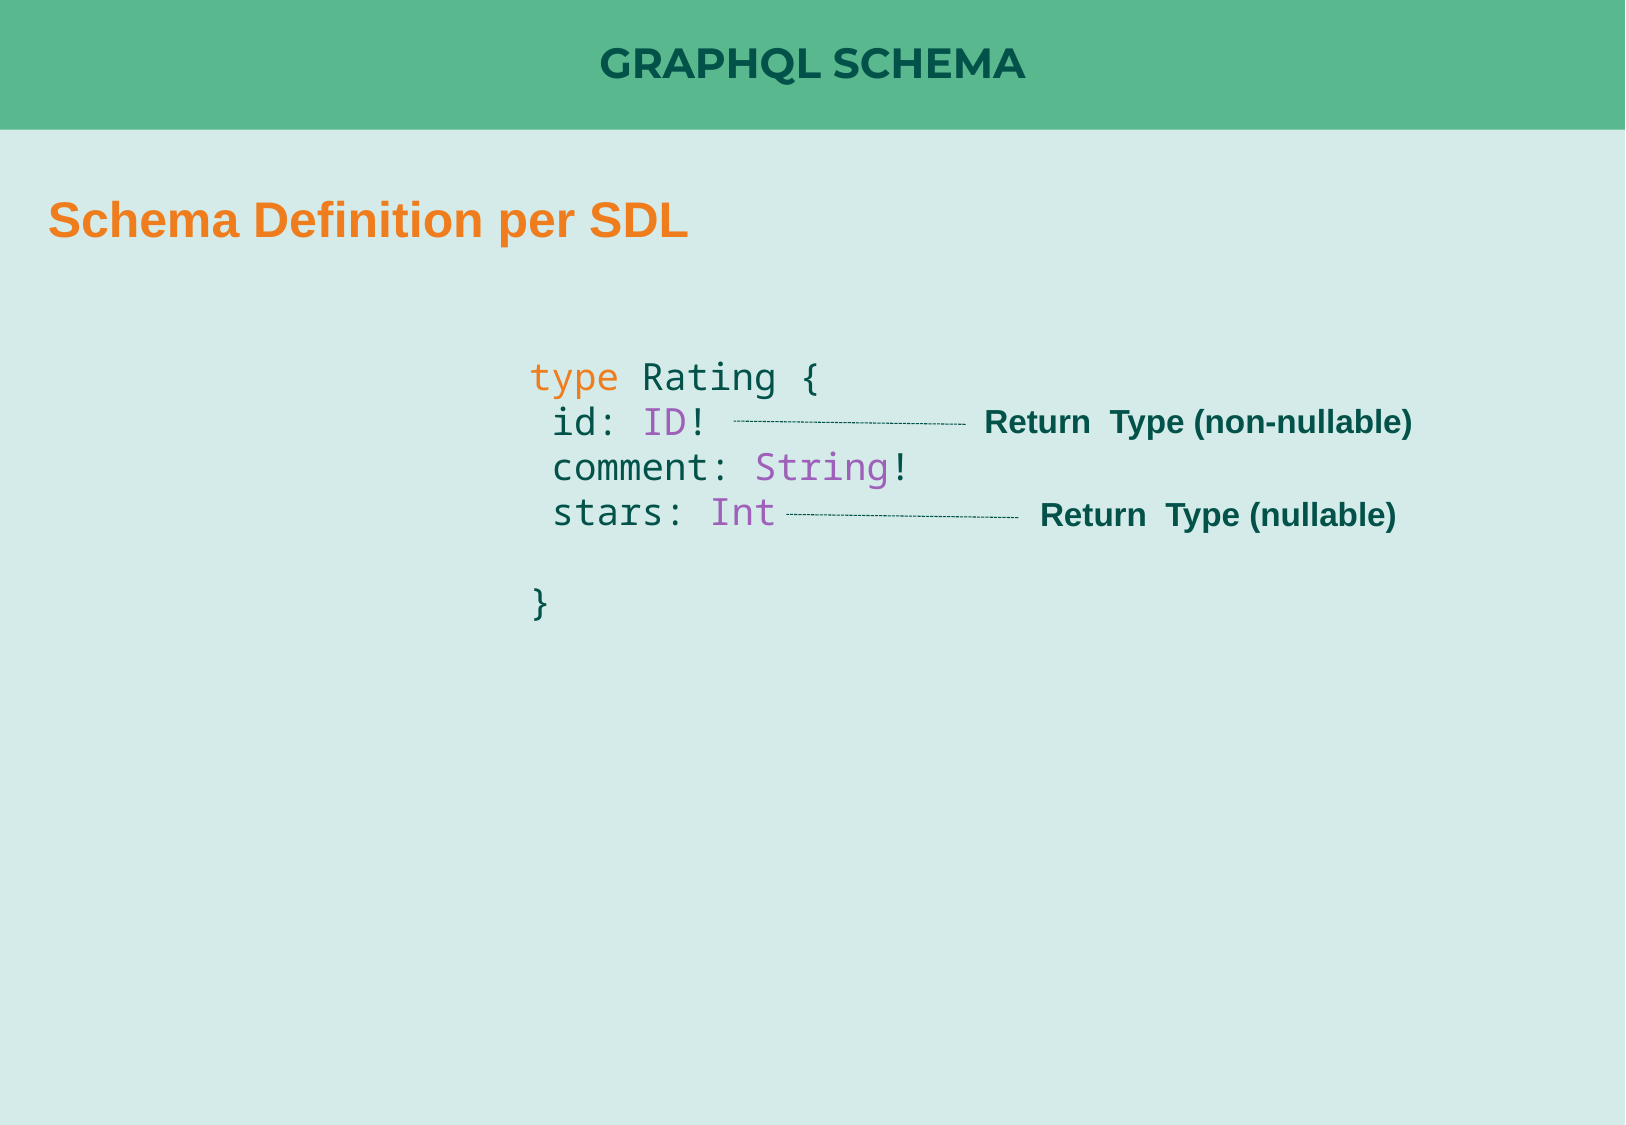

# GraphQL Schema
Schema Definition per SDL
type Rating {
 id: ID!
 comment: String!
 stars: Int
}

Return  Type (non-nullable)
Return  Type (nullable)